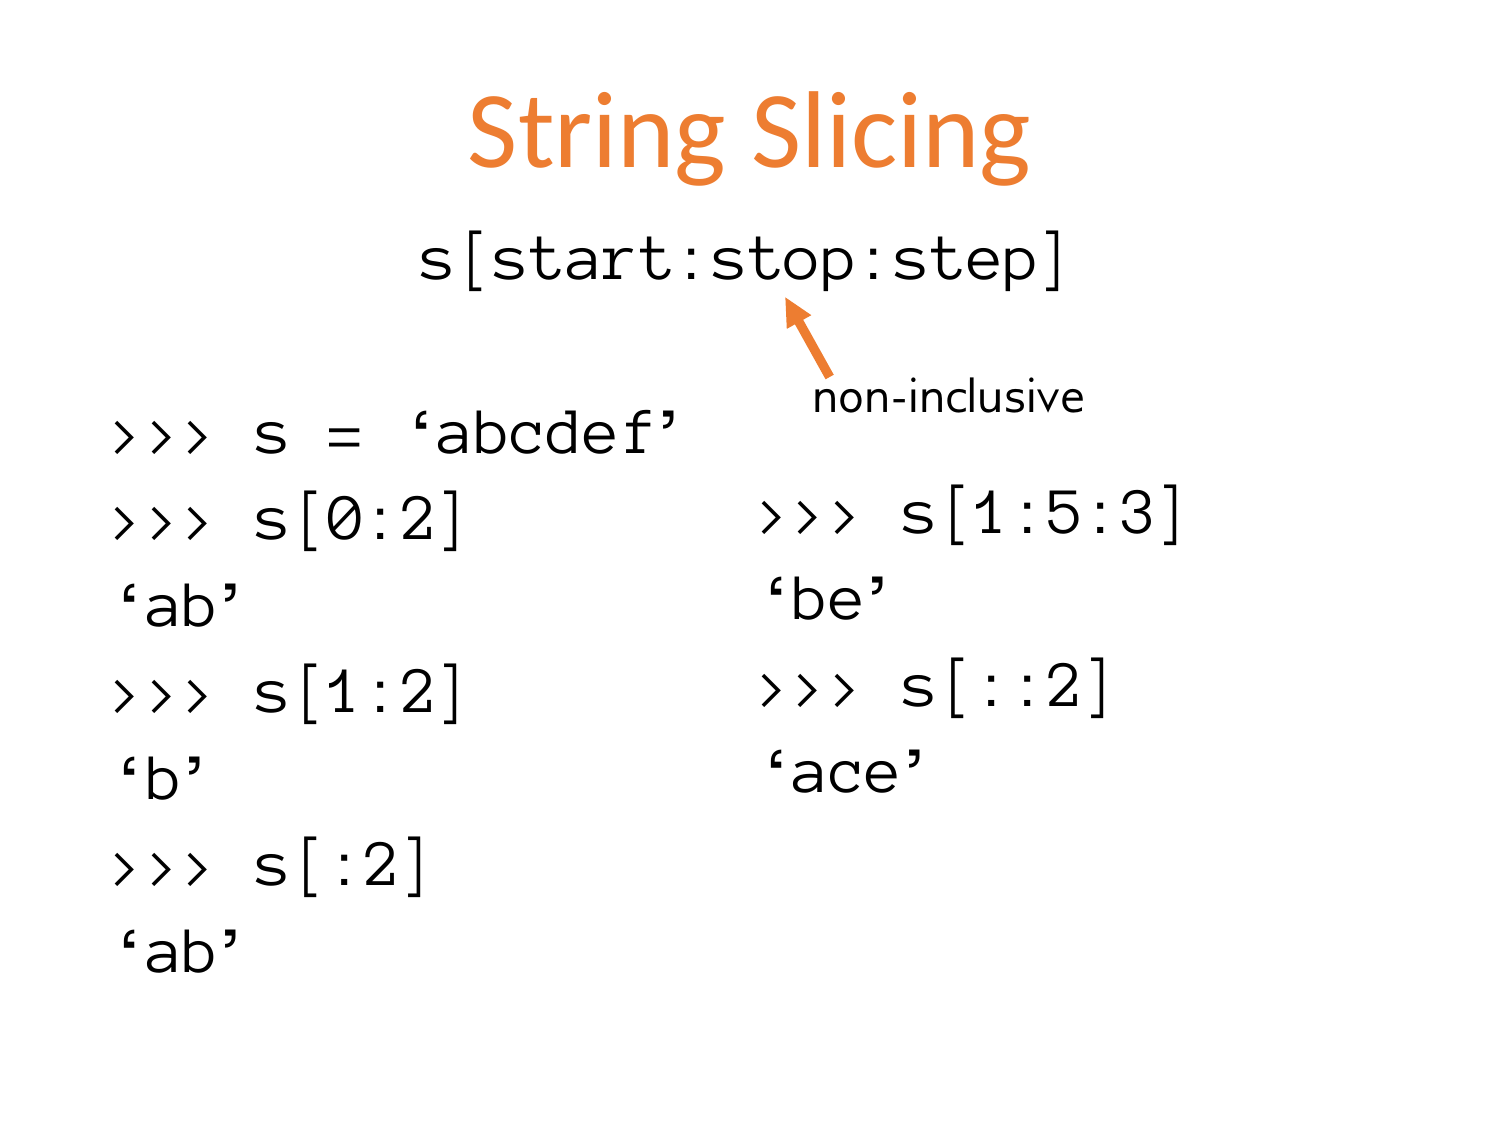

# String Slicing
s[start:stop:step]

>>> s = ‘abcdef’
>>> s[0:2]
‘ab’
>>> s[1:2]
‘b’
>>> s[:2]
‘ab’

non-inclusive
>>> s[1:5:3]
‘be’
>>> s[::2]
‘ace’